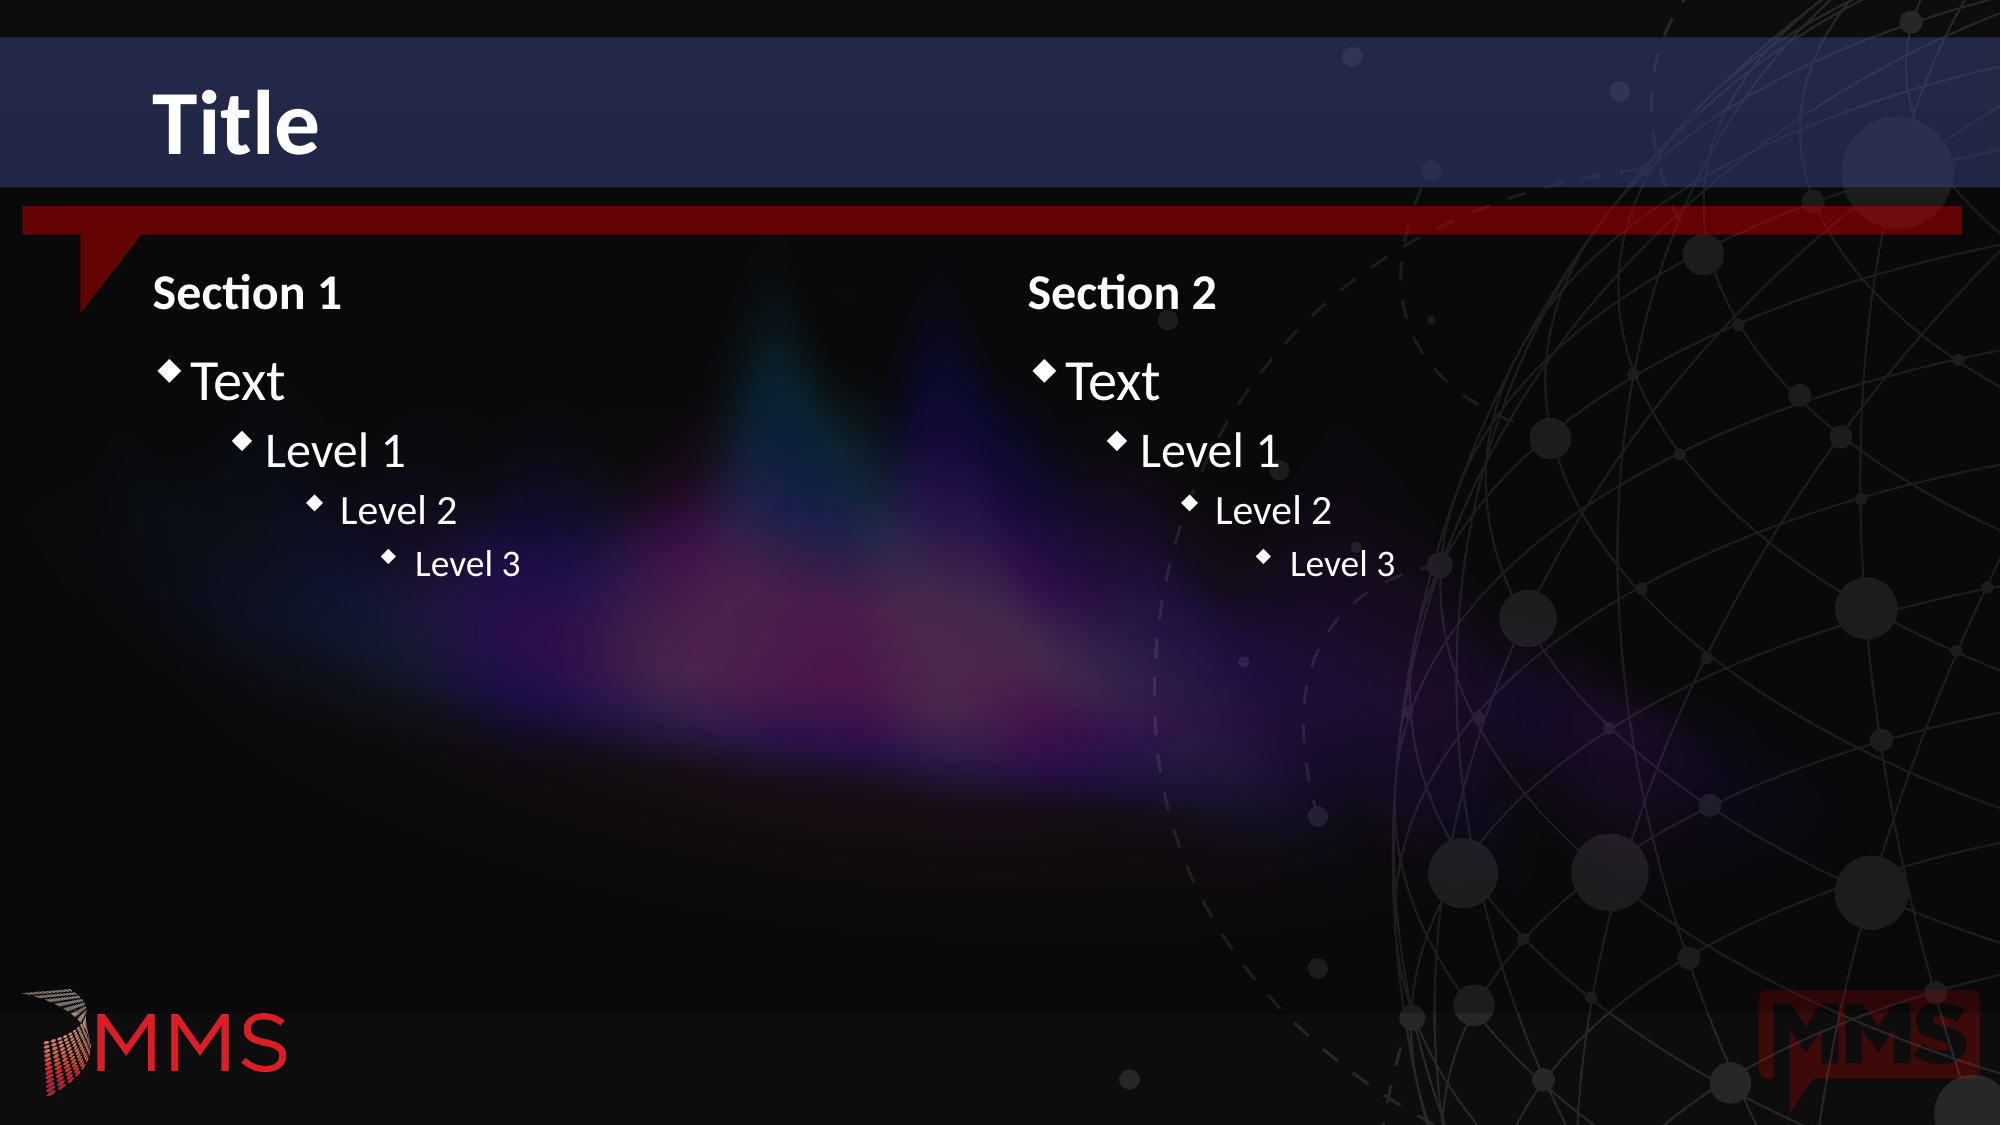

# Title
Section 1
Section 2
Text
Level 1
Level 2
Level 3

Text
Level 1
Level 2
Level 3